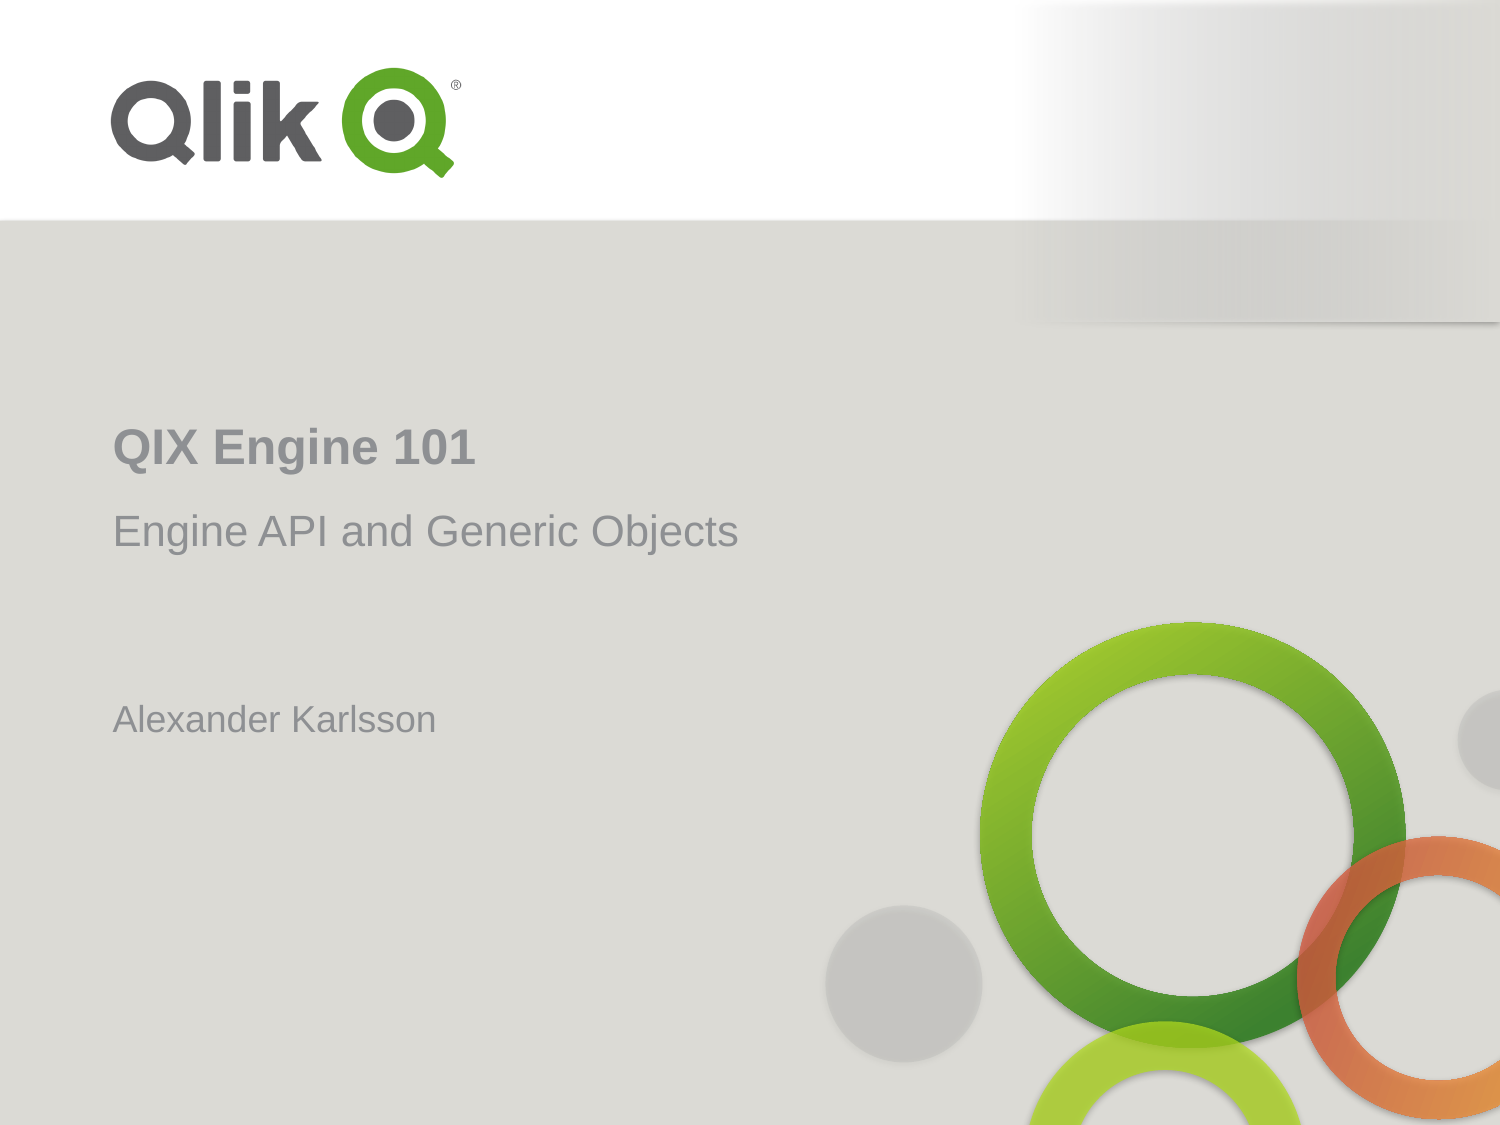

# QIX Engine 101
Engine API and Generic Objects
Alexander Karlsson